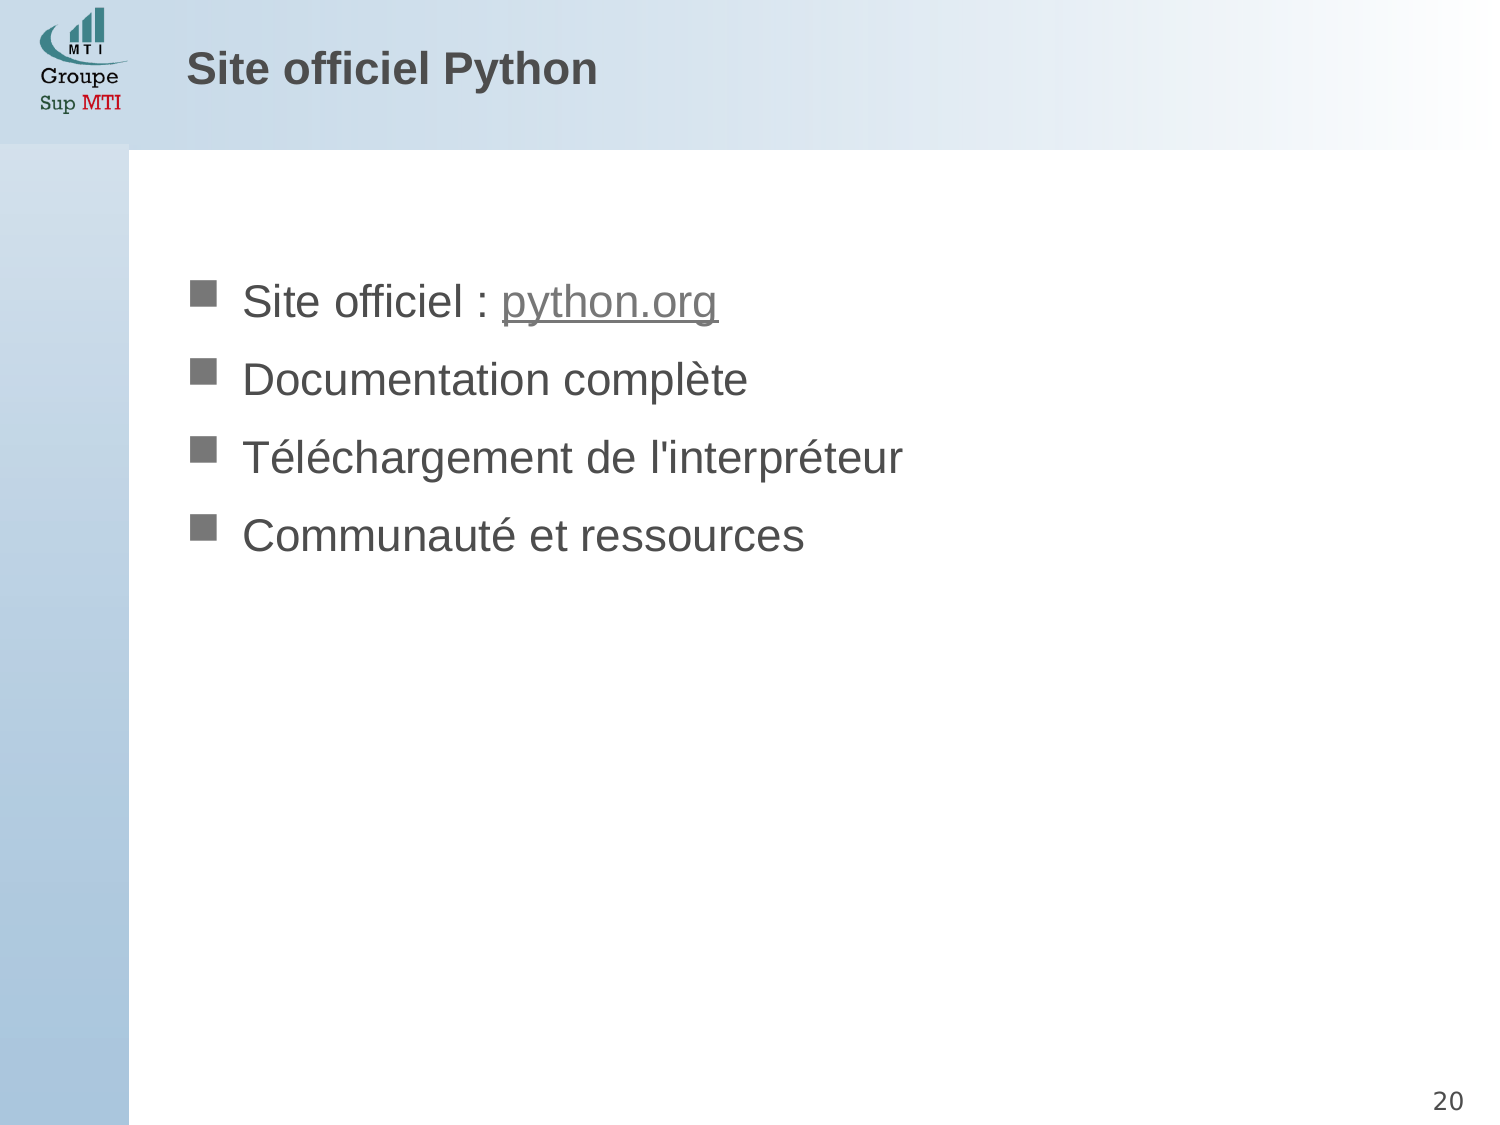

Site officiel Python

Site officiel : python.org
Documentation complète
Téléchargement de l'interpréteur
Communauté et ressources